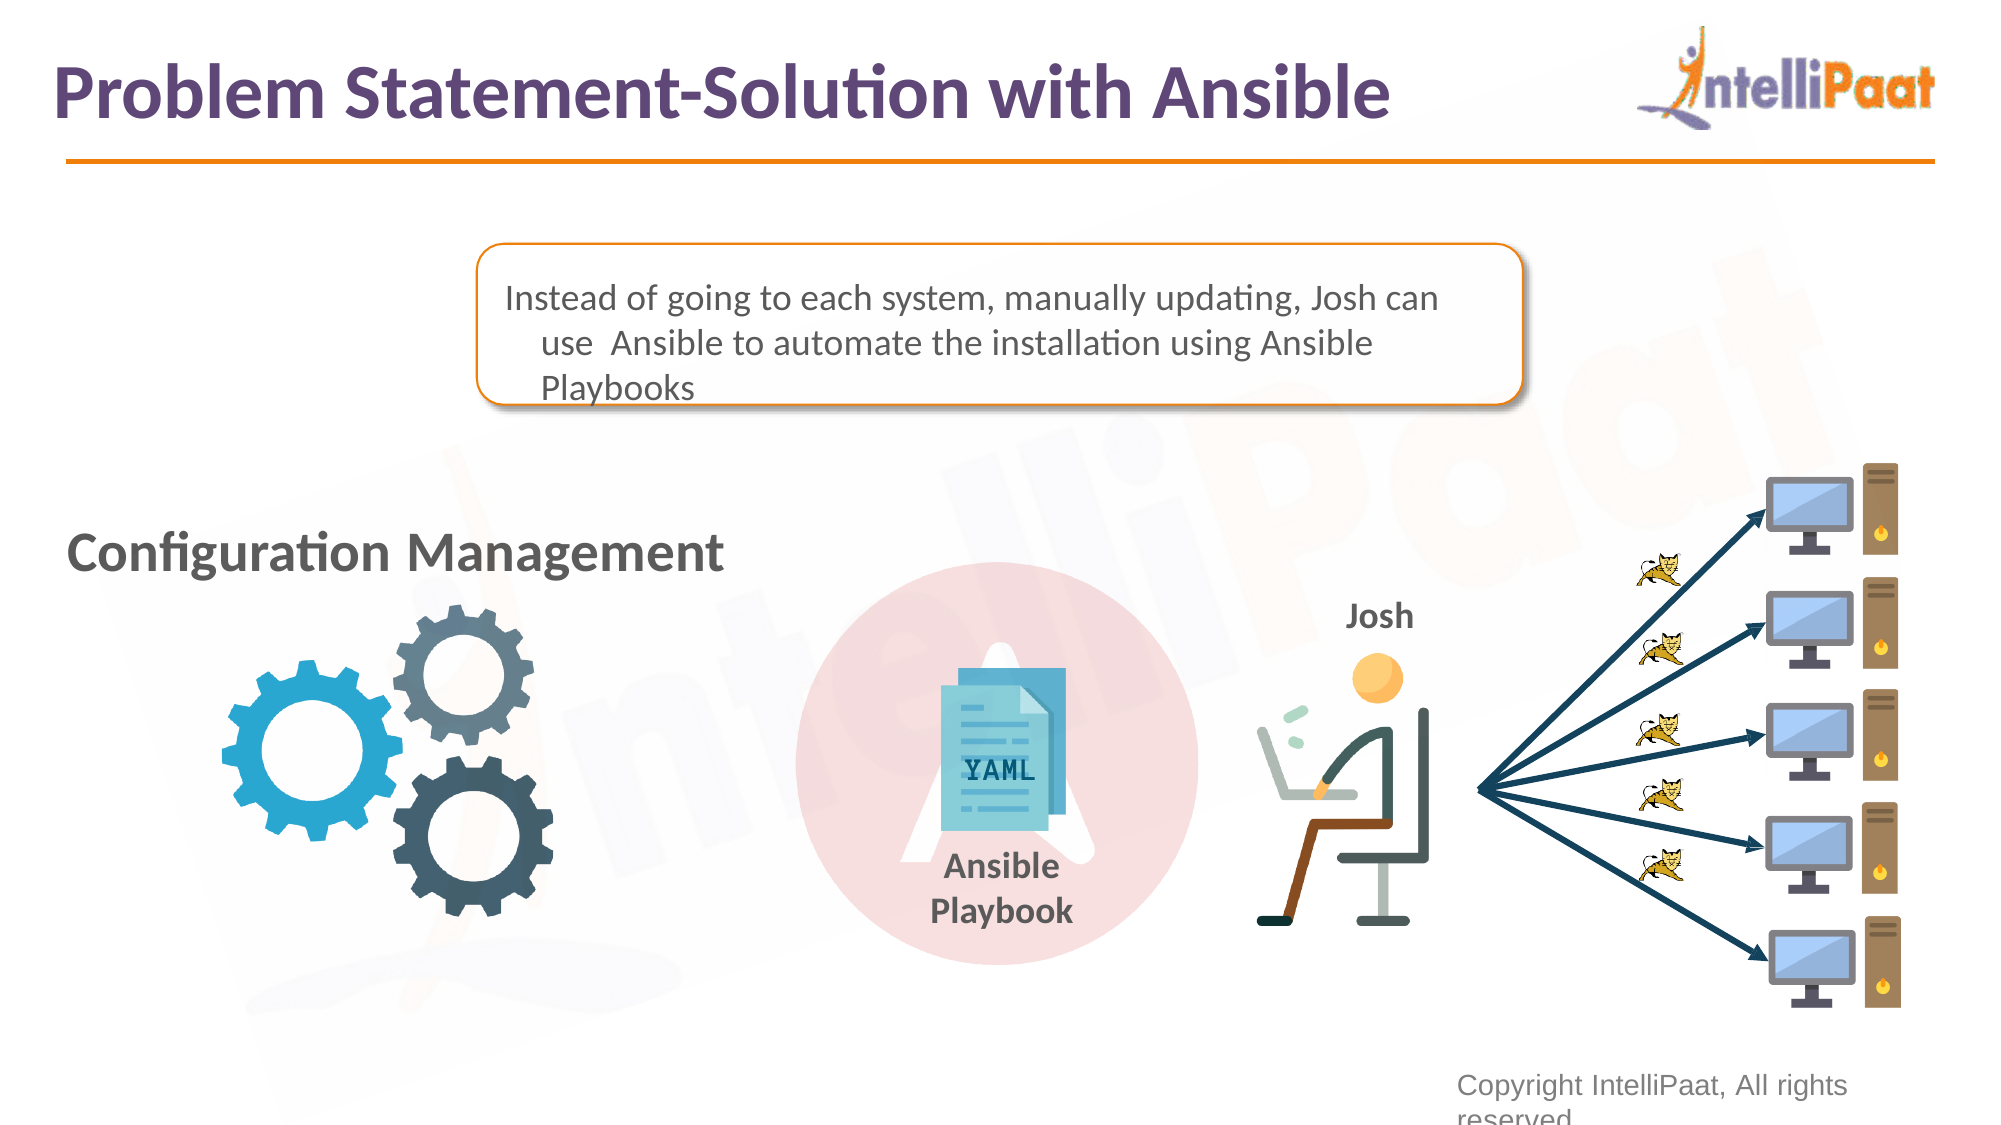

# Problem Statement-Solution with Ansible

Instead of going to each system, manually updating, Josh can use  Ansible to automate the installation using Ansible Playbooks

Configuration Management

Josh

YAML

Ansible Playbook

Copyright IntelliPaat, All rights reserved